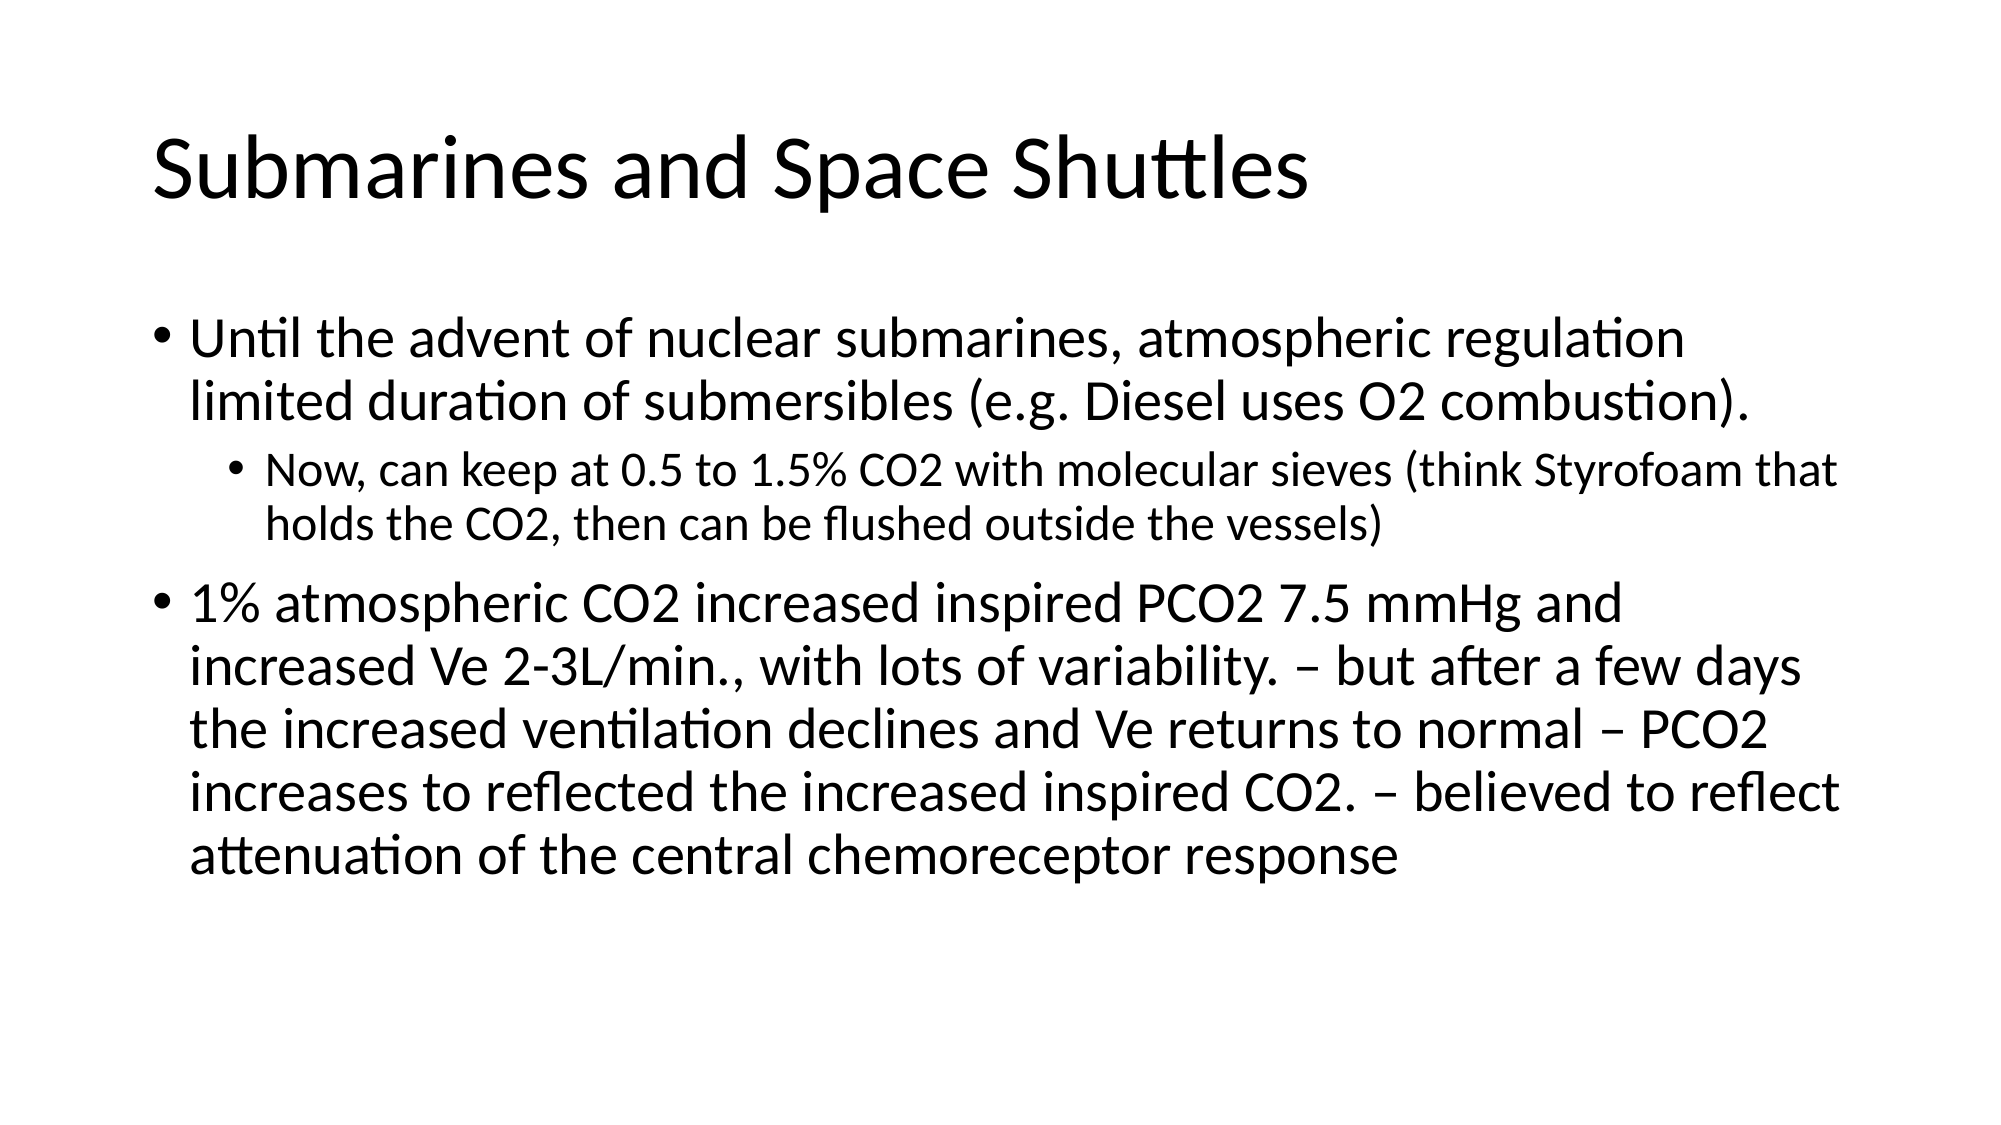

# Submarines and Space Shuttles
Until the advent of nuclear submarines, atmospheric regulation limited duration of submersibles (e.g. Diesel uses O2 combustion).
Now, can keep at 0.5 to 1.5% CO2 with molecular sieves (think Styrofoam that holds the CO2, then can be flushed outside the vessels)
1% atmospheric CO2 increased inspired PCO2 7.5 mmHg and increased Ve 2-3L/min., with lots of variability. – but after a few days the increased ventilation declines and Ve returns to normal – PCO2 increases to reflected the increased inspired CO2. – believed to reflect attenuation of the central chemoreceptor response